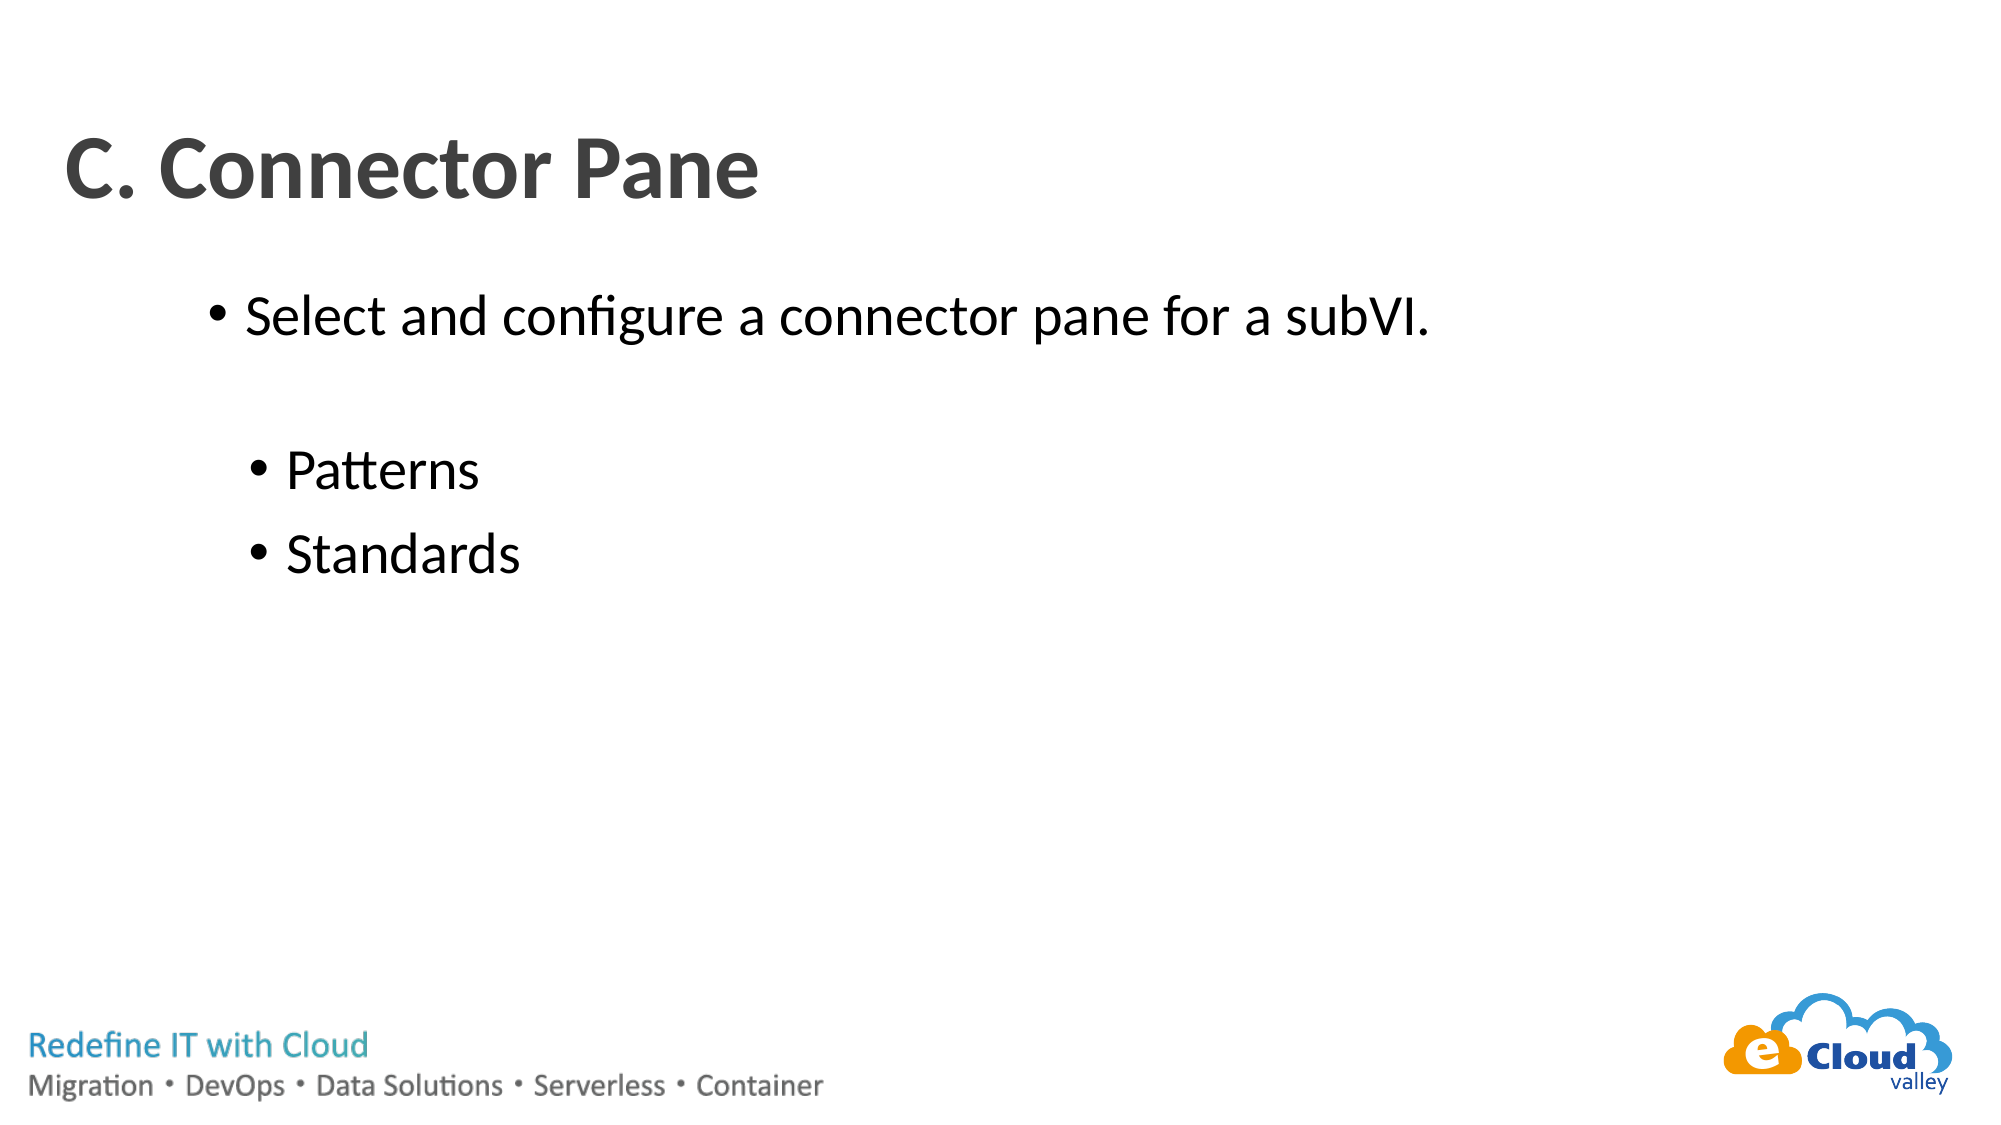

# C. Connector Pane
Select and configure a connector pane for a subVI.
Patterns
Standards